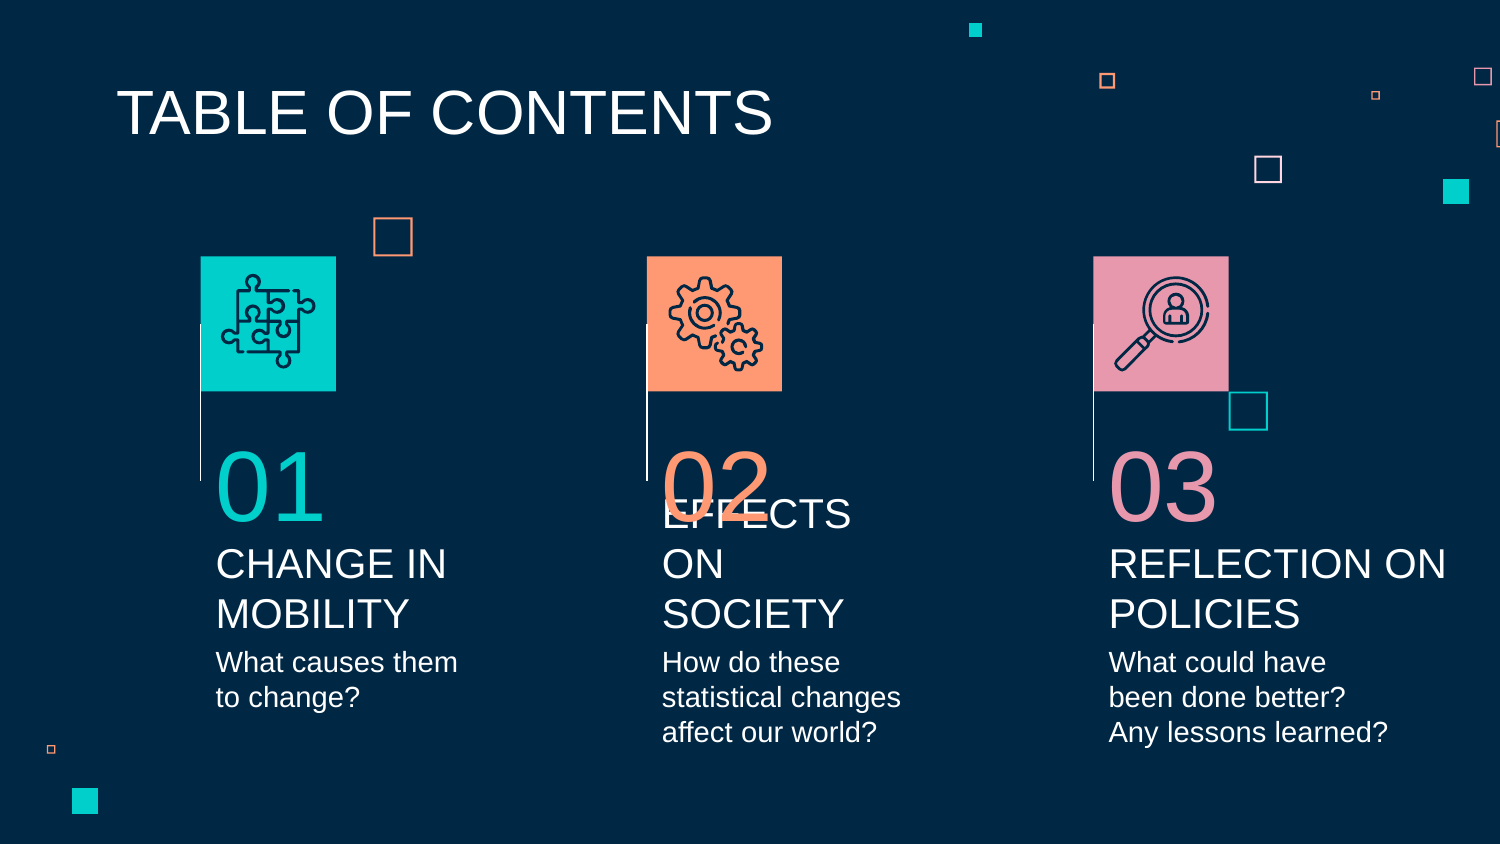

TABLE OF CONTENTS

01
02
03
# CHANGE IN MOBILITY
EFFECTS ON SOCIETY
REFLECTION ON POLICIES
What could have been done better? Any lessons learned?
What causes them to change?
How do these statistical changes affect our world?